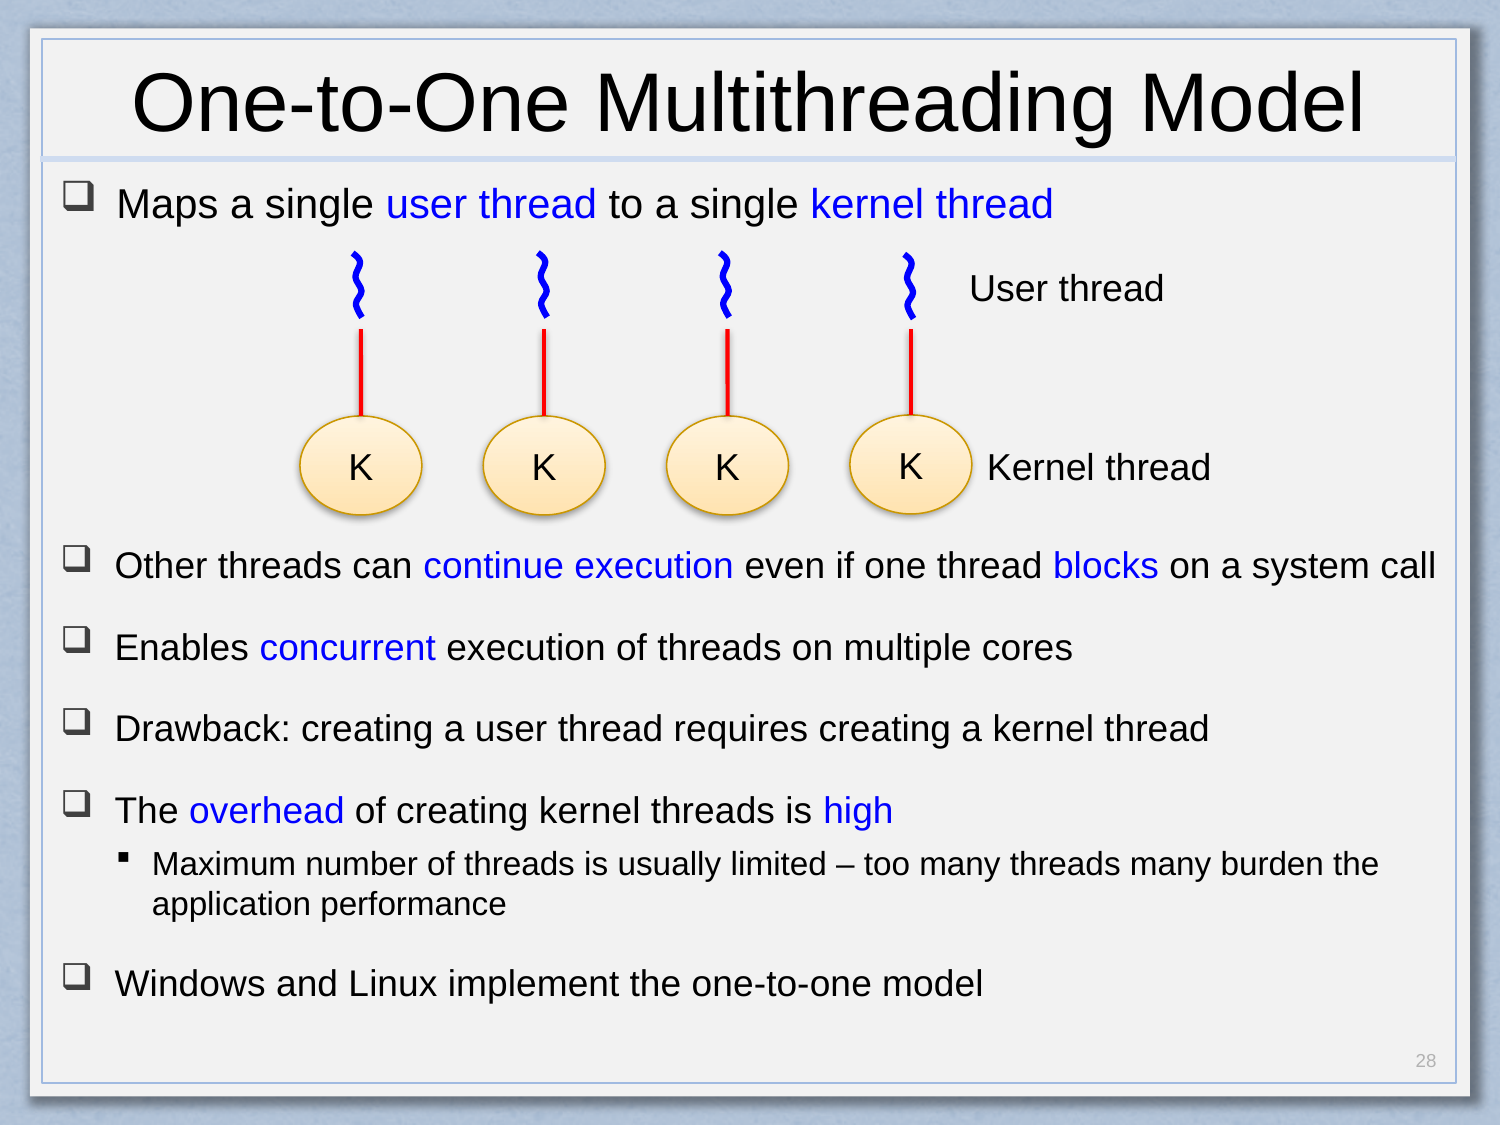

# One-to-One Multithreading Model
Maps a single user thread to a single kernel thread

User thread
K
K
K
K
Kernel thread
Other threads can continue execution even if one thread blocks on a system call
Enables concurrent execution of threads on multiple cores
Drawback: creating a user thread requires creating a kernel thread
The overhead of creating kernel threads is high
Maximum number of threads is usually limited – too many threads many burden the application performance
Windows and Linux implement the one-to-one model
28